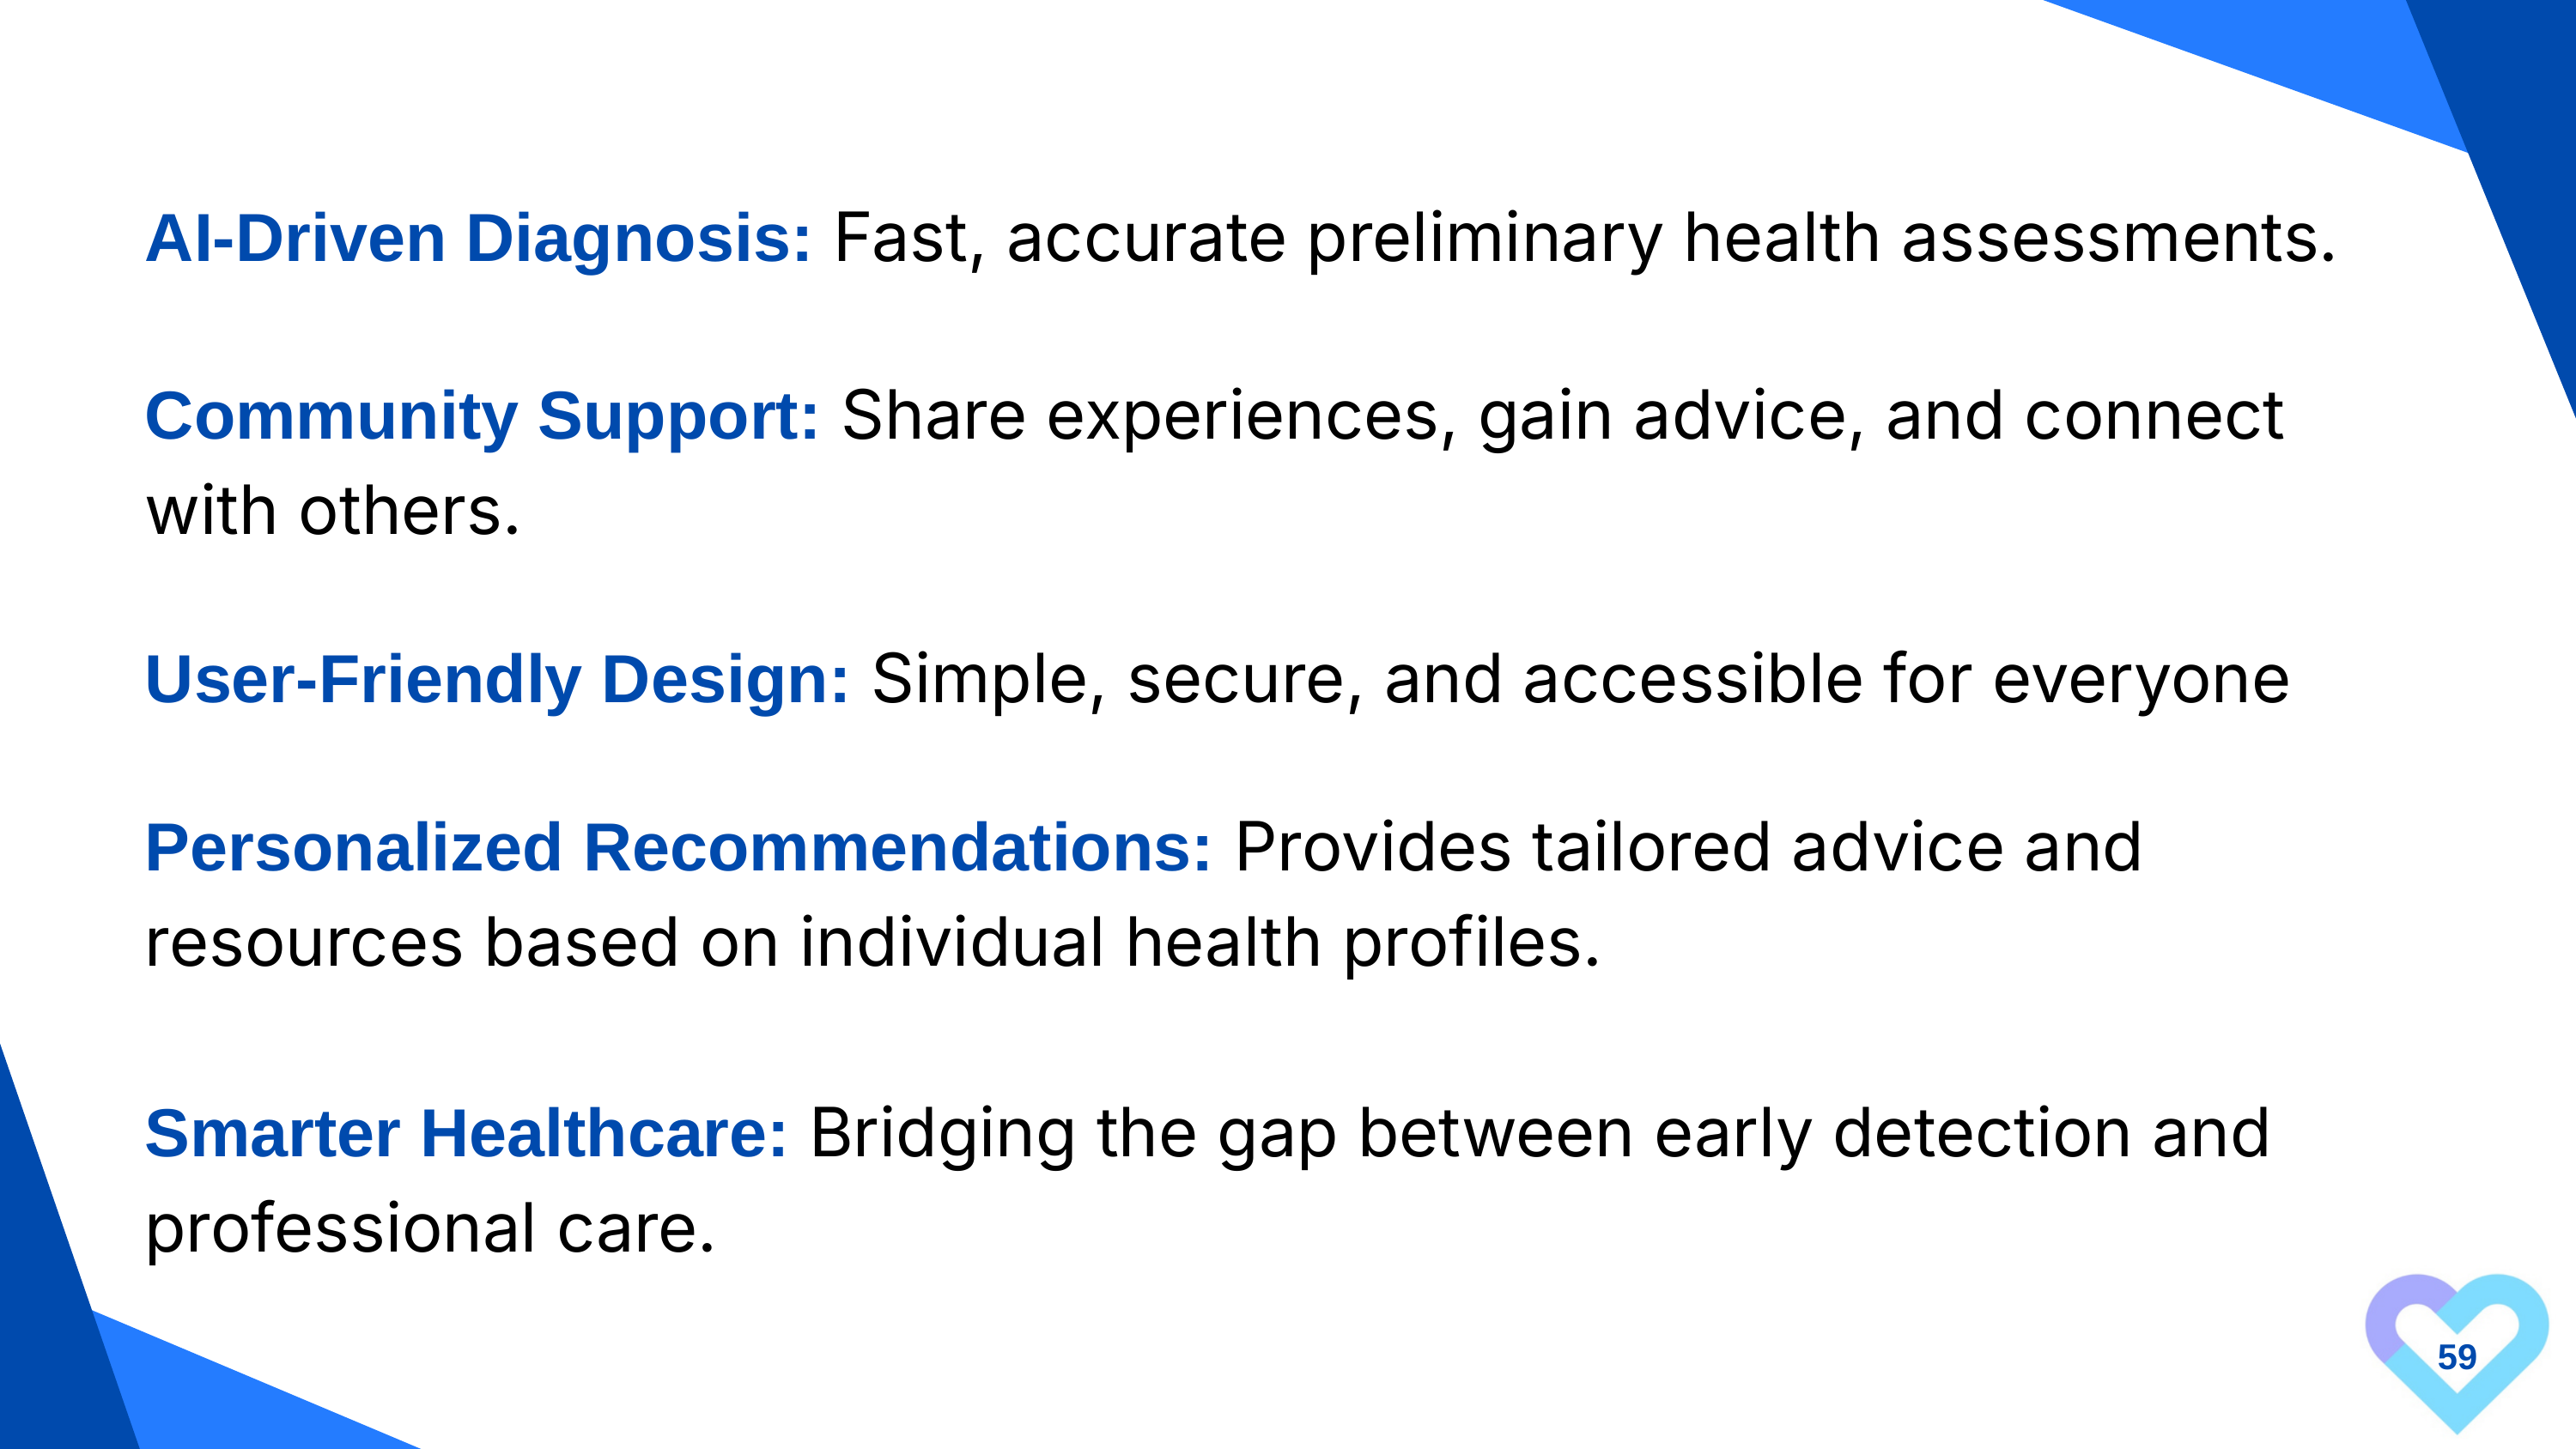

AI-Driven Diagnosis: Fast, accurate preliminary health assessments.

Community Support: Share experiences, gain advice, and connect with others.

User-Friendly Design: Simple, secure, and accessible for everyone

Personalized Recommendations: Provides tailored advice and resources based on individual health profiles.

Smarter Healthcare: Bridging the gap between early detection and professional care.

59